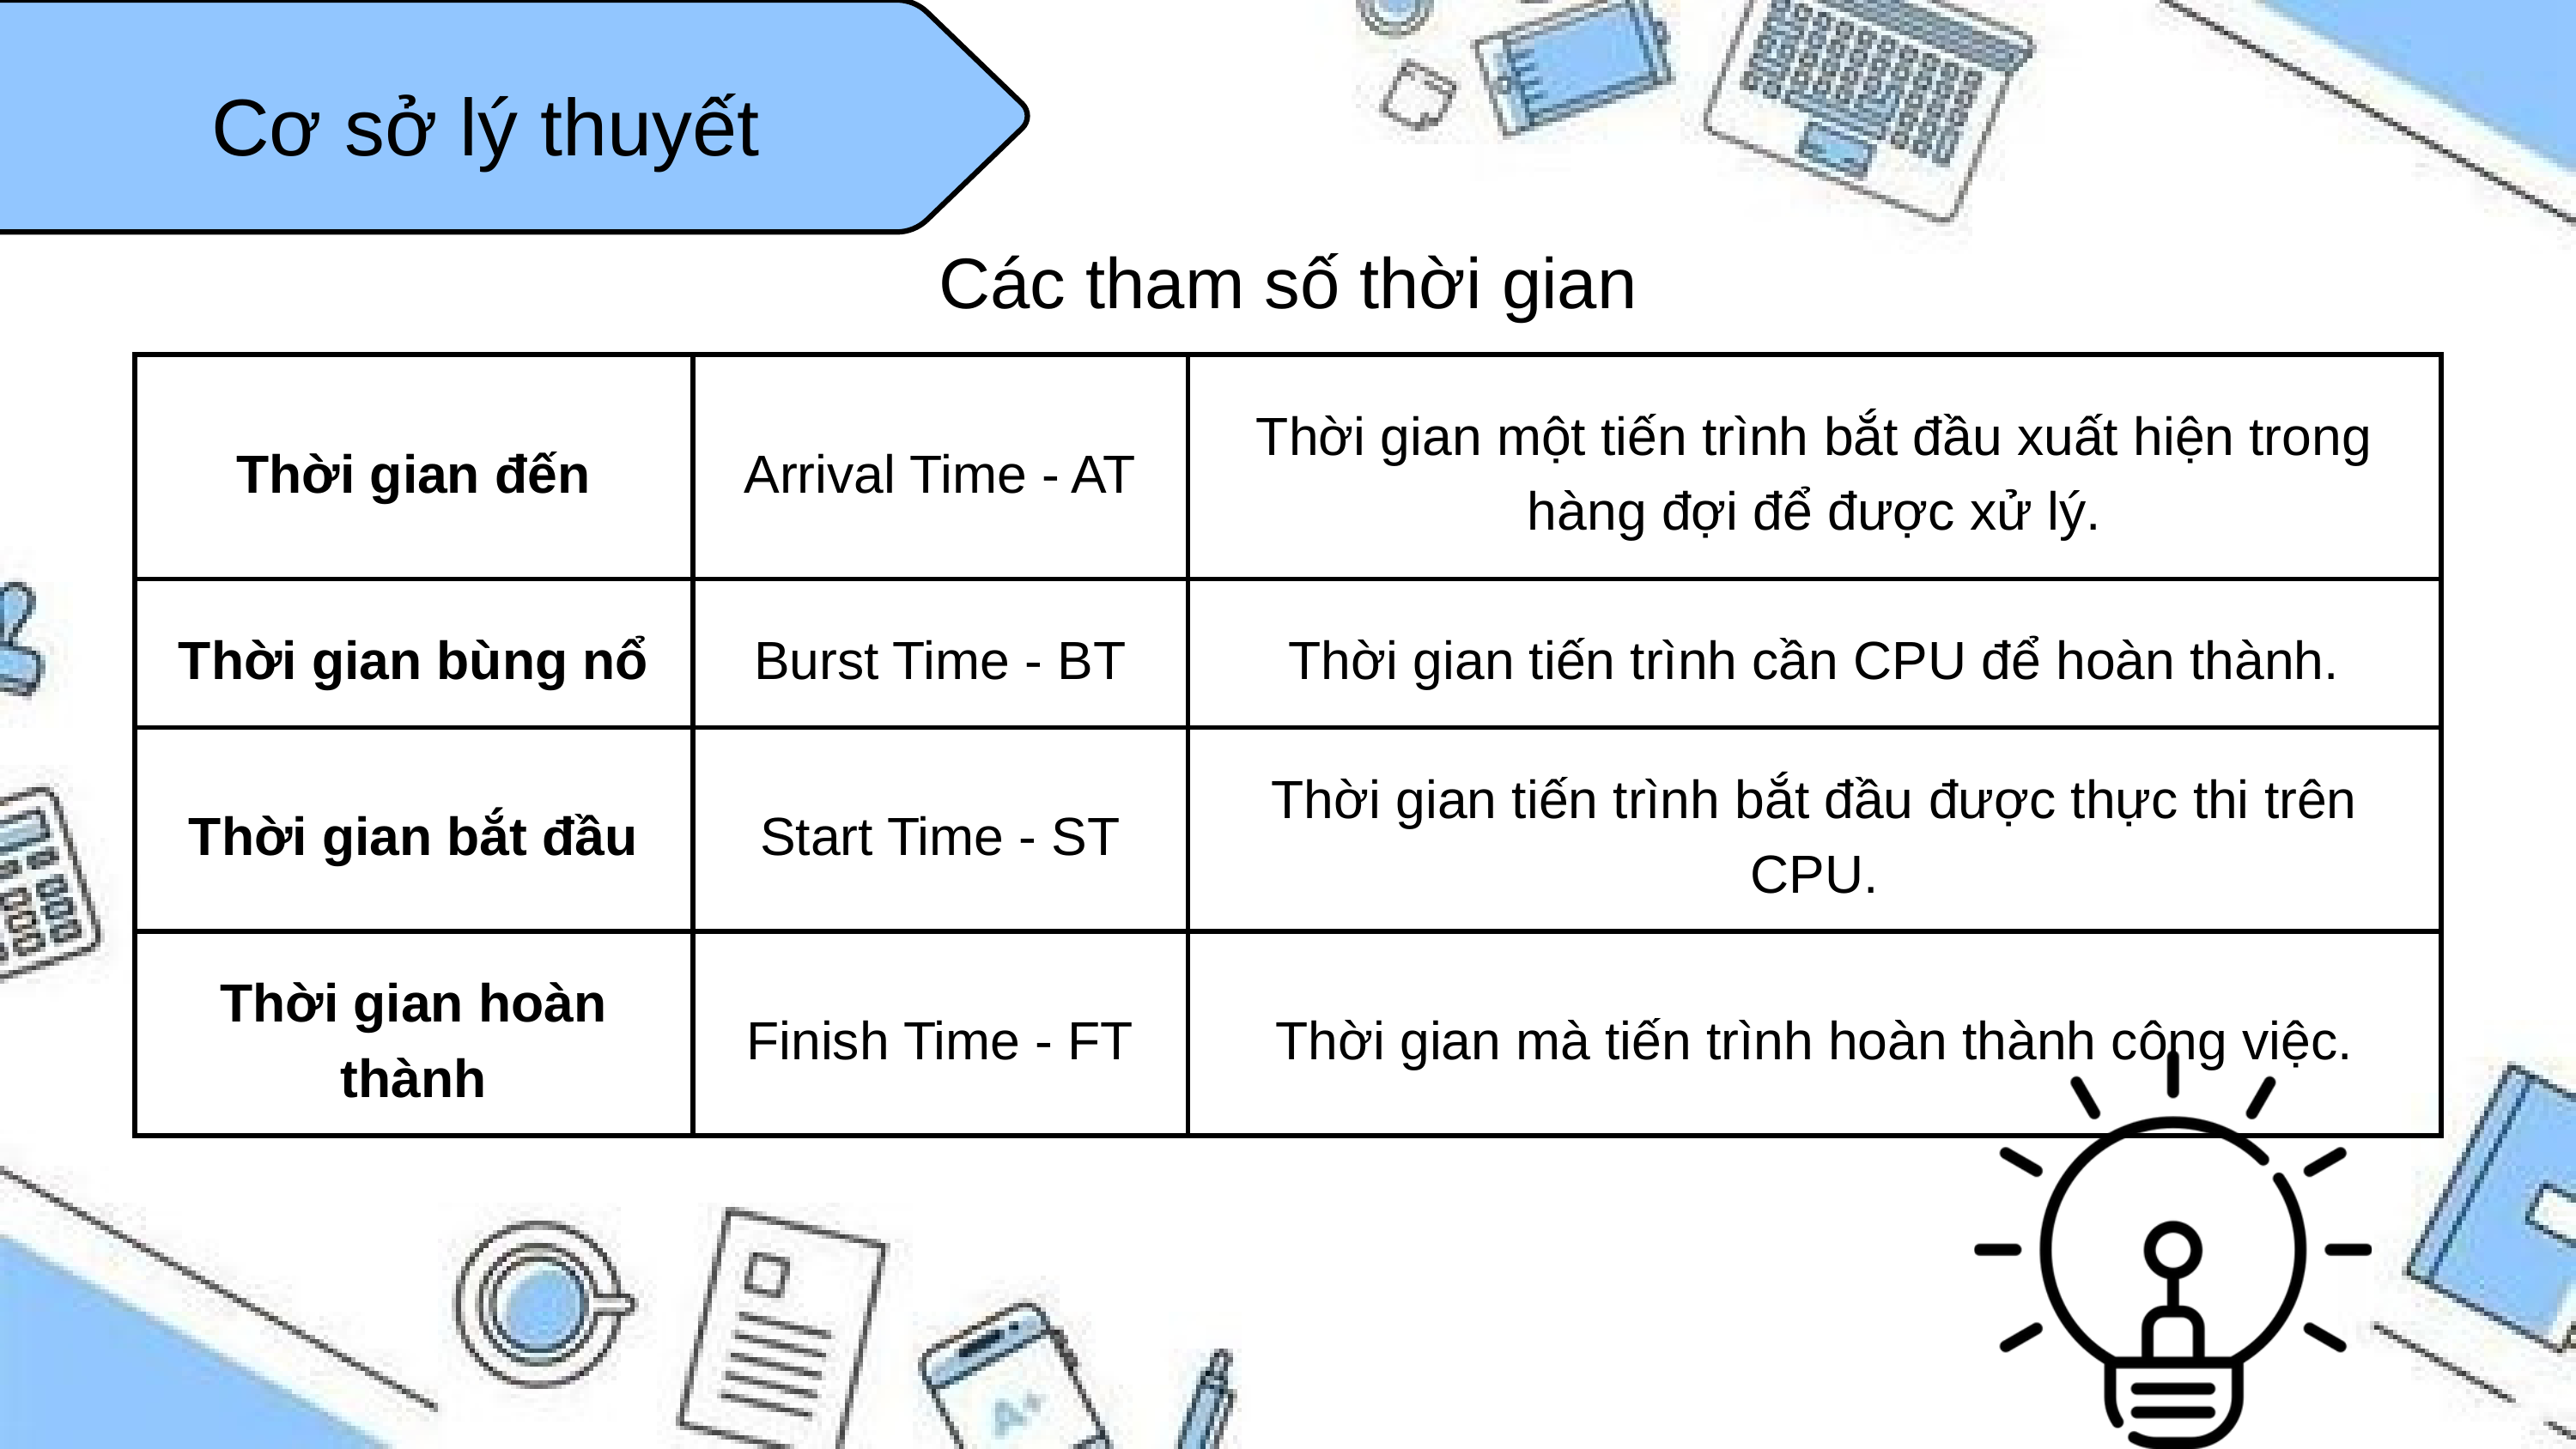

Cơ sở lý thuyết
Các tham số thời gian
| Thời gian đến | Arrival Time - AT | Thời gian một tiến trình bắt đầu xuất hiện trong hàng đợi để được xử lý. |
| --- | --- | --- |
| Thời gian bùng nổ | Burst Time - BT | Thời gian tiến trình cần CPU để hoàn thành. |
| Thời gian bắt đầu | Start Time - ST | Thời gian tiến trình bắt đầu được thực thi trên CPU. |
| Thời gian hoàn thành | Finish Time - FT | Thời gian mà tiến trình hoàn thành công việc. |